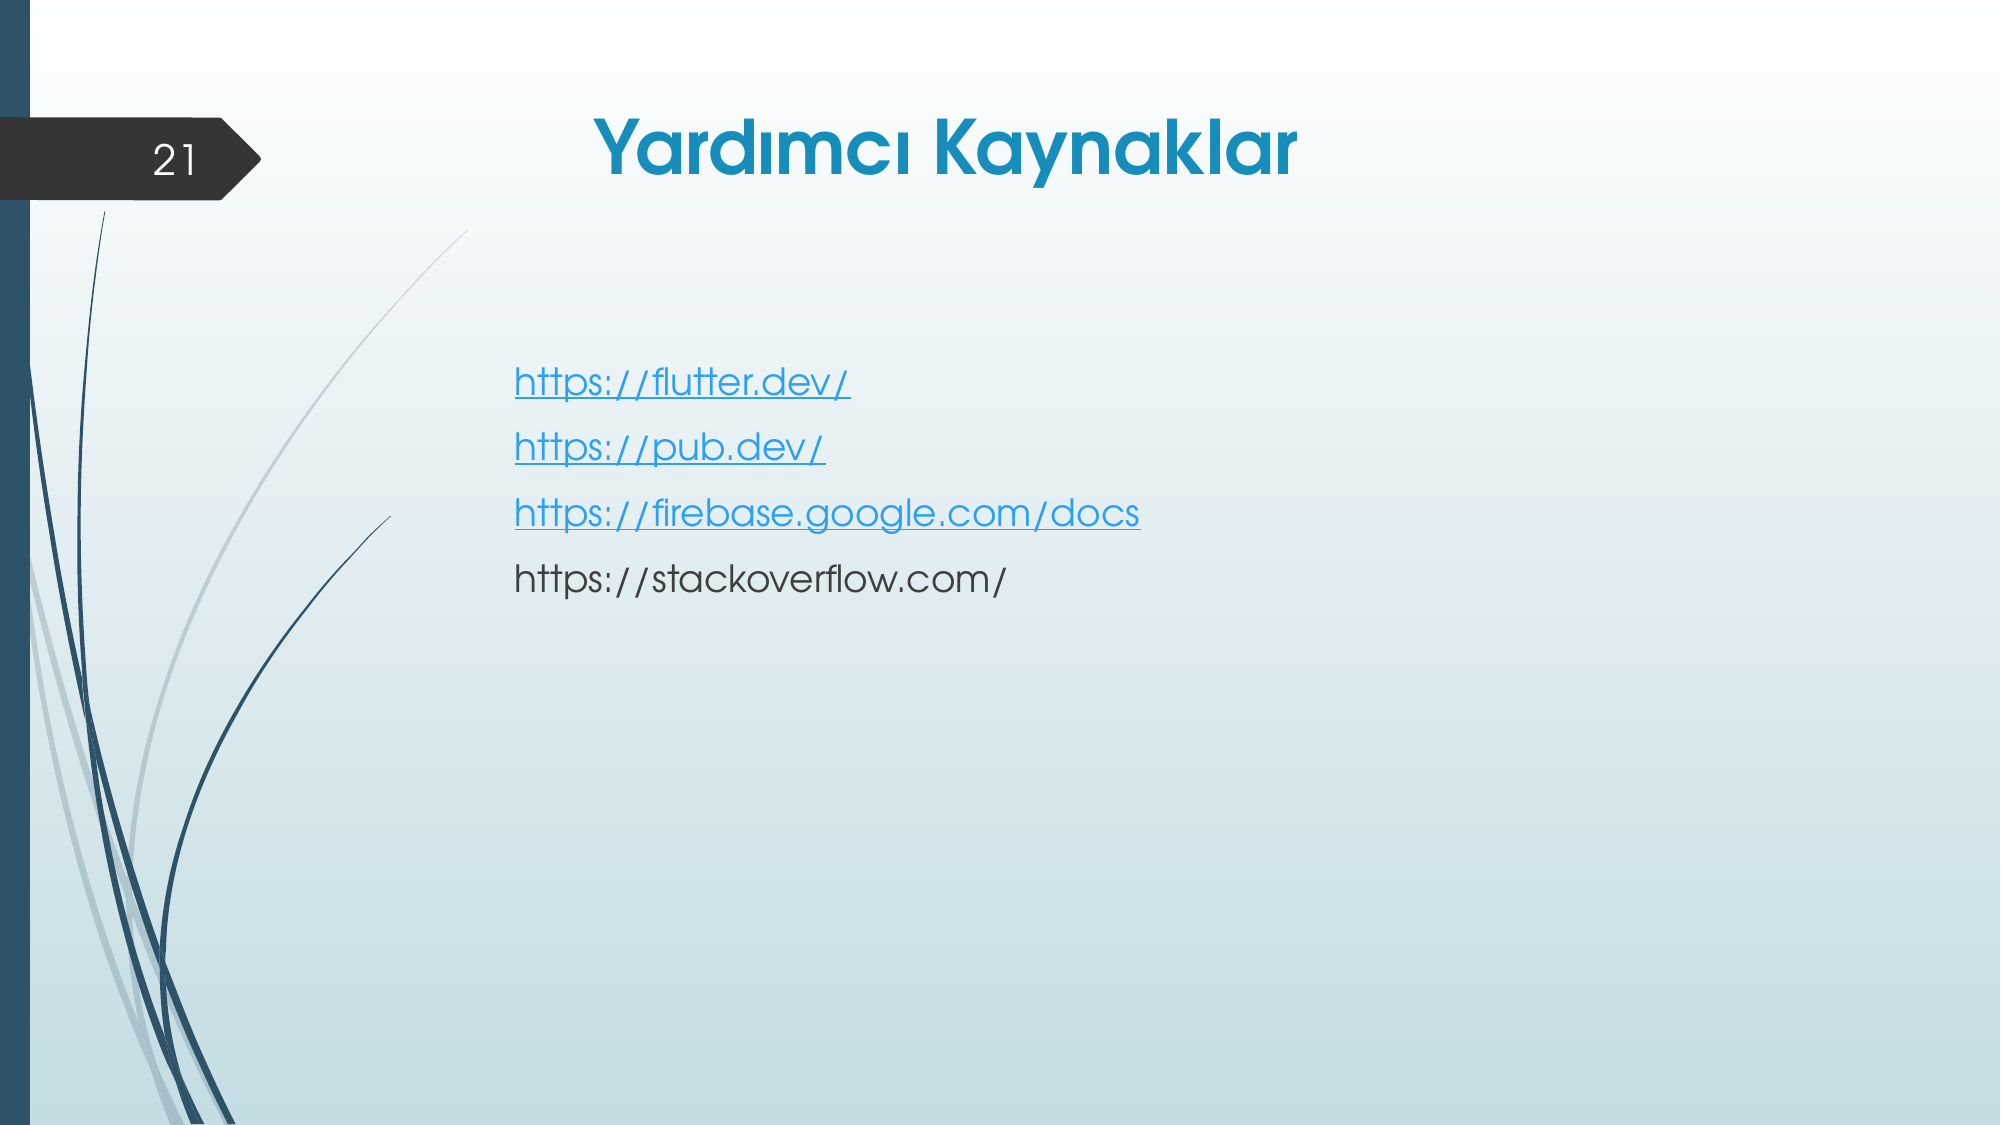

Yardımcı Kaynaklar
21
https://flutter.dev/
https://pub.dev/
https://firebase.google.com/docs
https://stackoverflow.com/